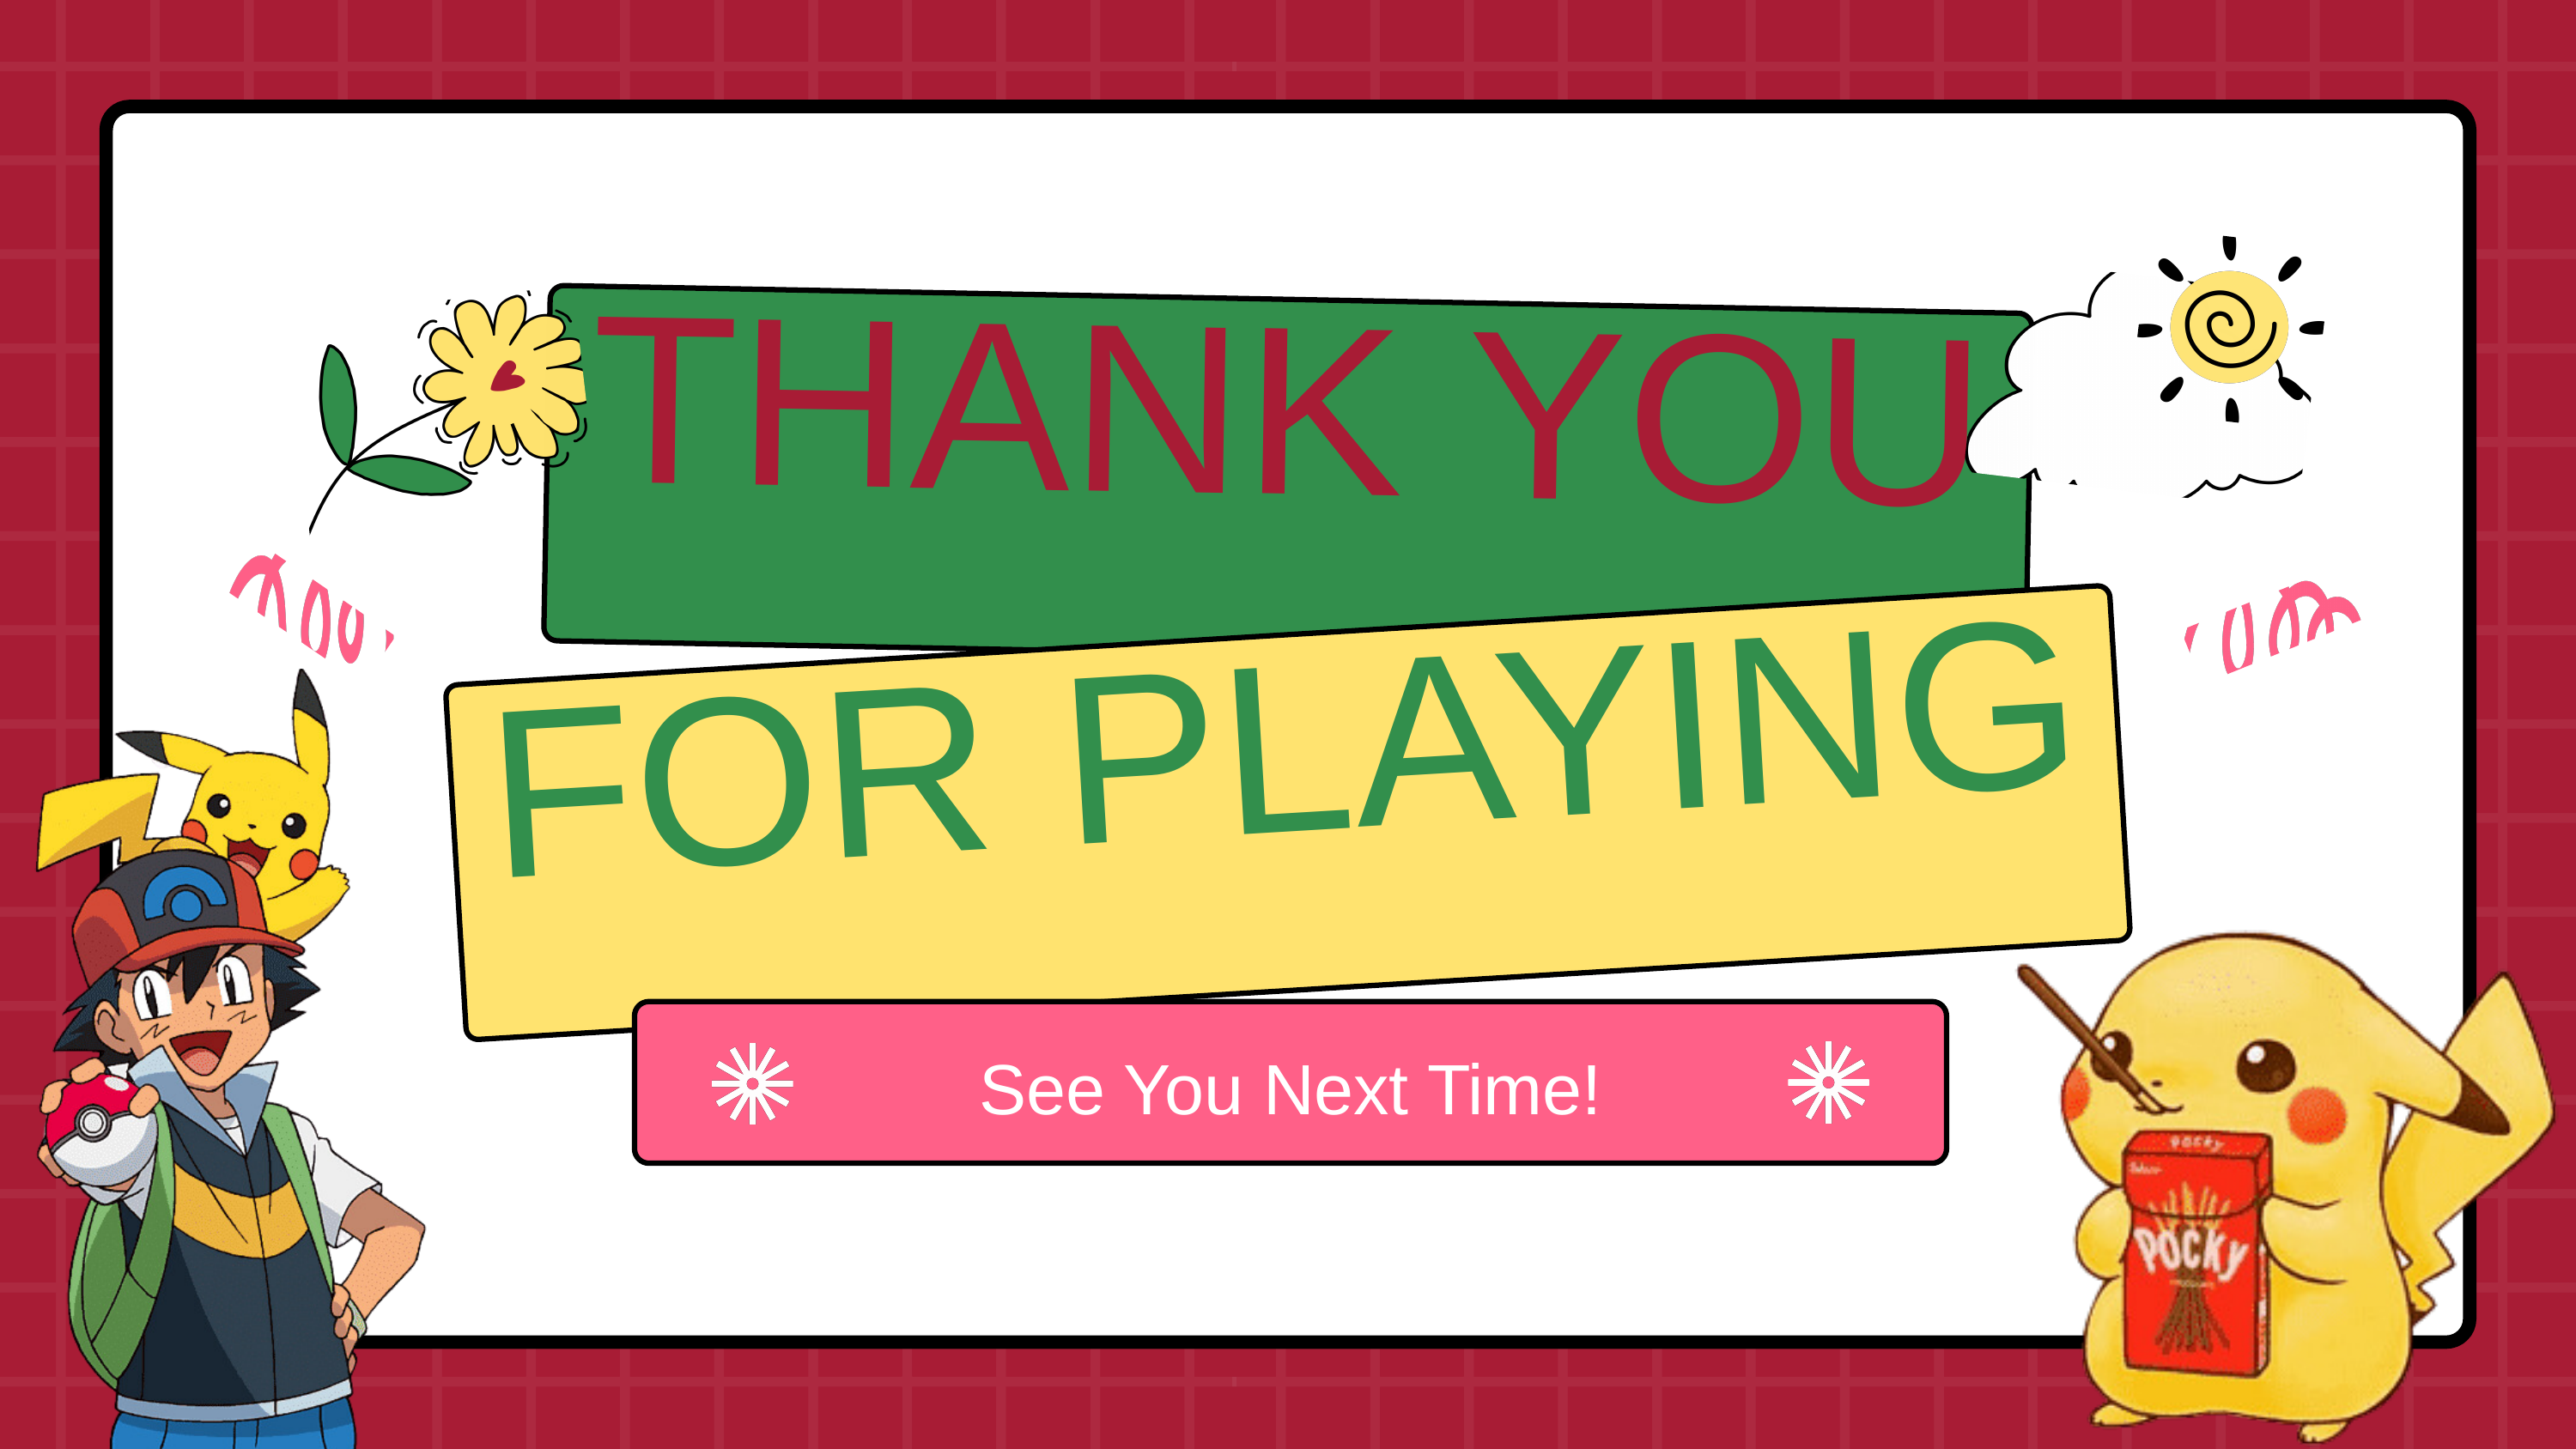

THANK YOU

FOR PLAYING

See You Next Time!